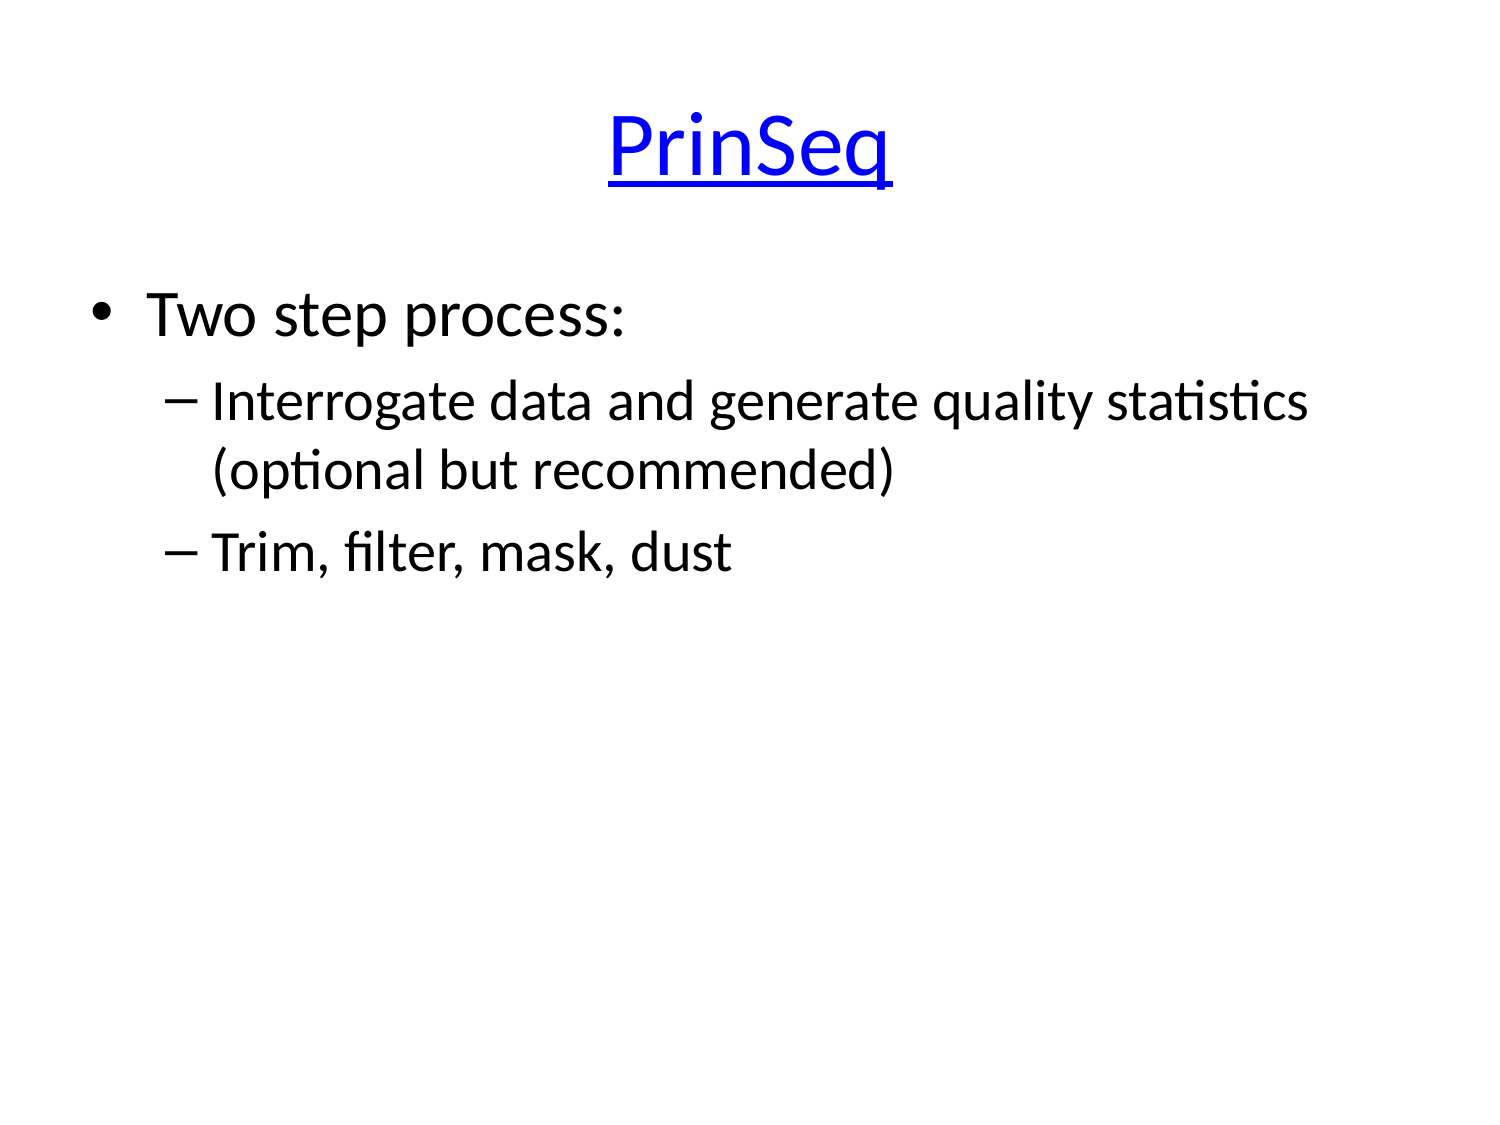

# PrinSeq
Two step process:
Interrogate data and generate quality statistics (optional but recommended)
Trim, filter, mask, dust